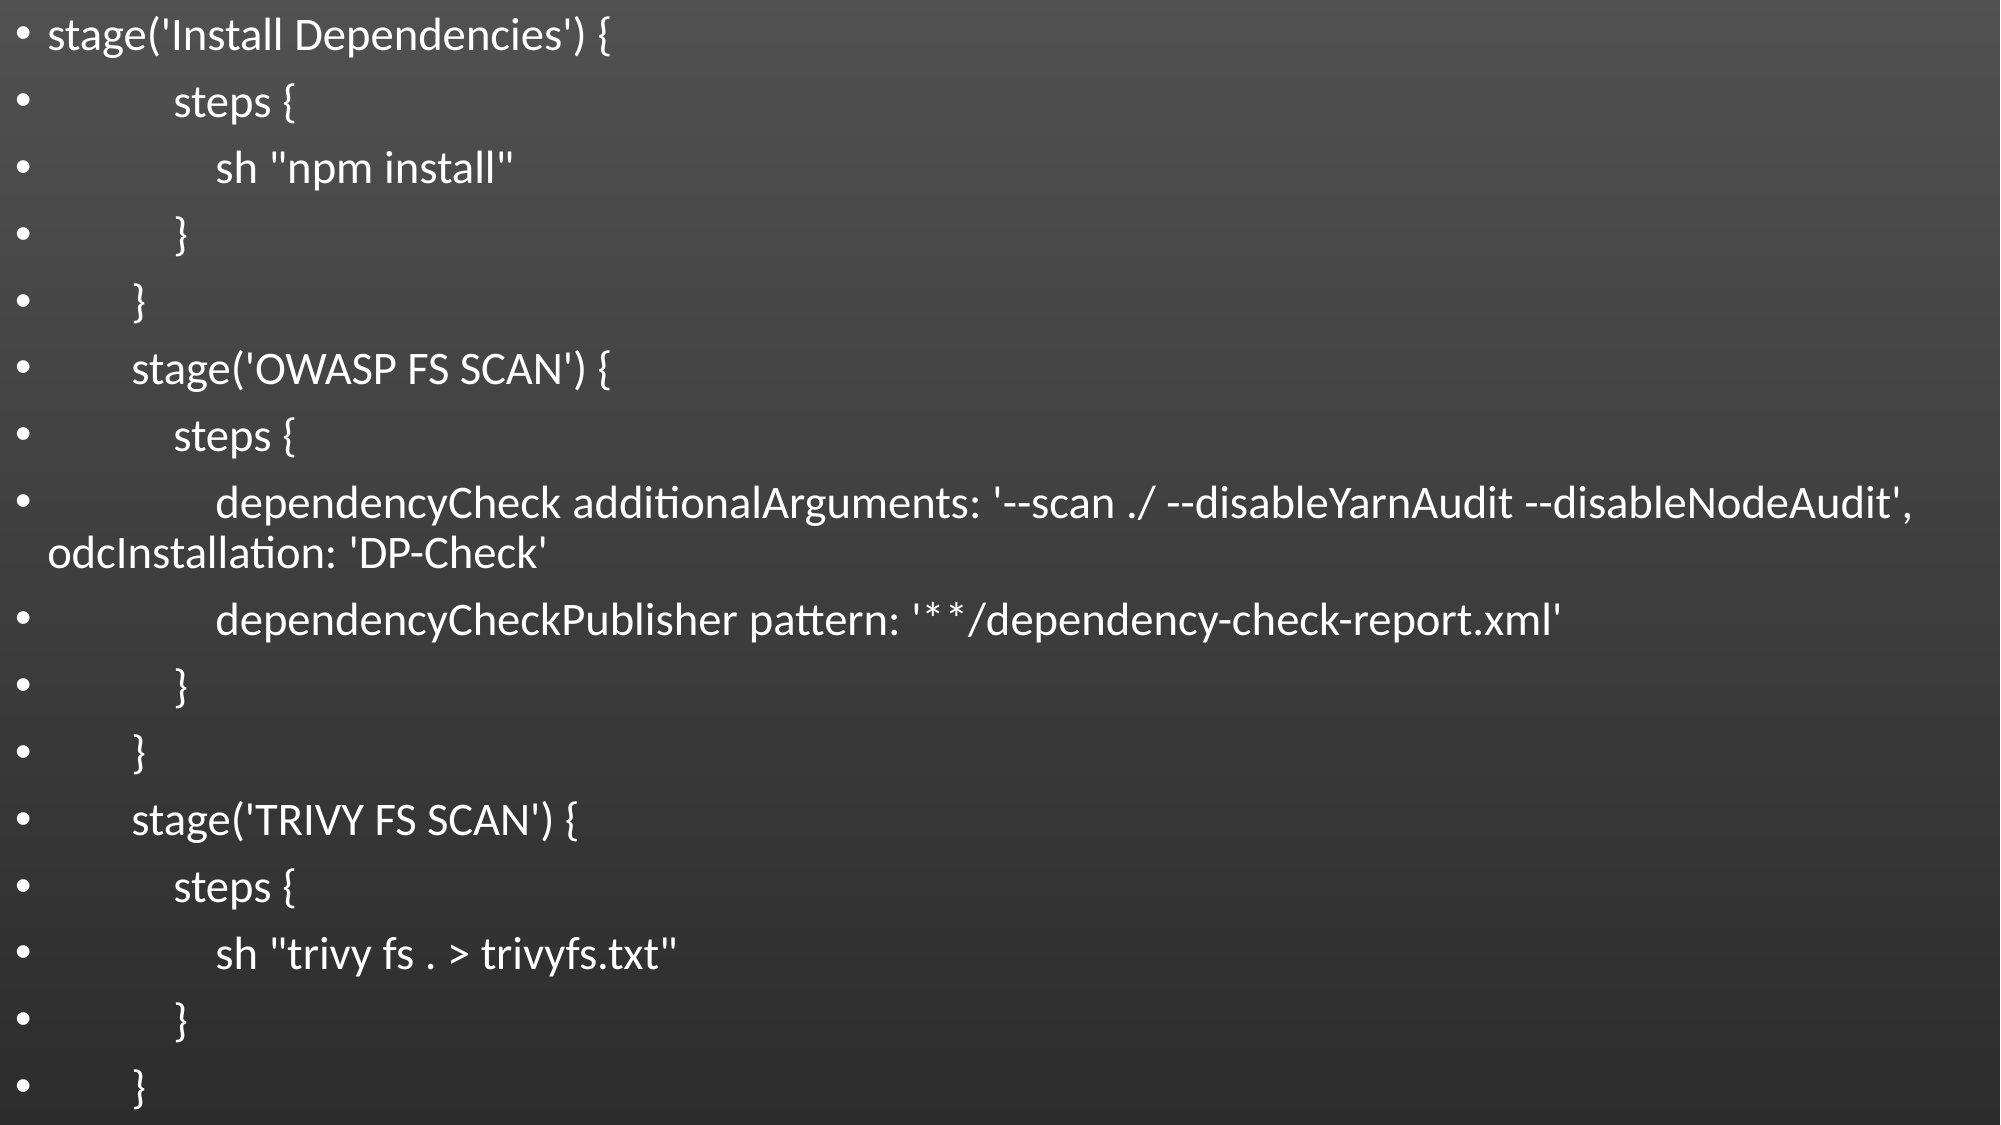

stage('Install Dependencies') {
            steps {
                sh "npm install"
            }
        }
        stage('OWASP FS SCAN') {
            steps {
                dependencyCheck additionalArguments: '--scan ./ --disableYarnAudit --disableNodeAudit', odcInstallation: 'DP-Check'
                dependencyCheckPublisher pattern: '**/dependency-check-report.xml'
            }
        }
        stage('TRIVY FS SCAN') {
            steps {
                sh "trivy fs . > trivyfs.txt"
            }
        }